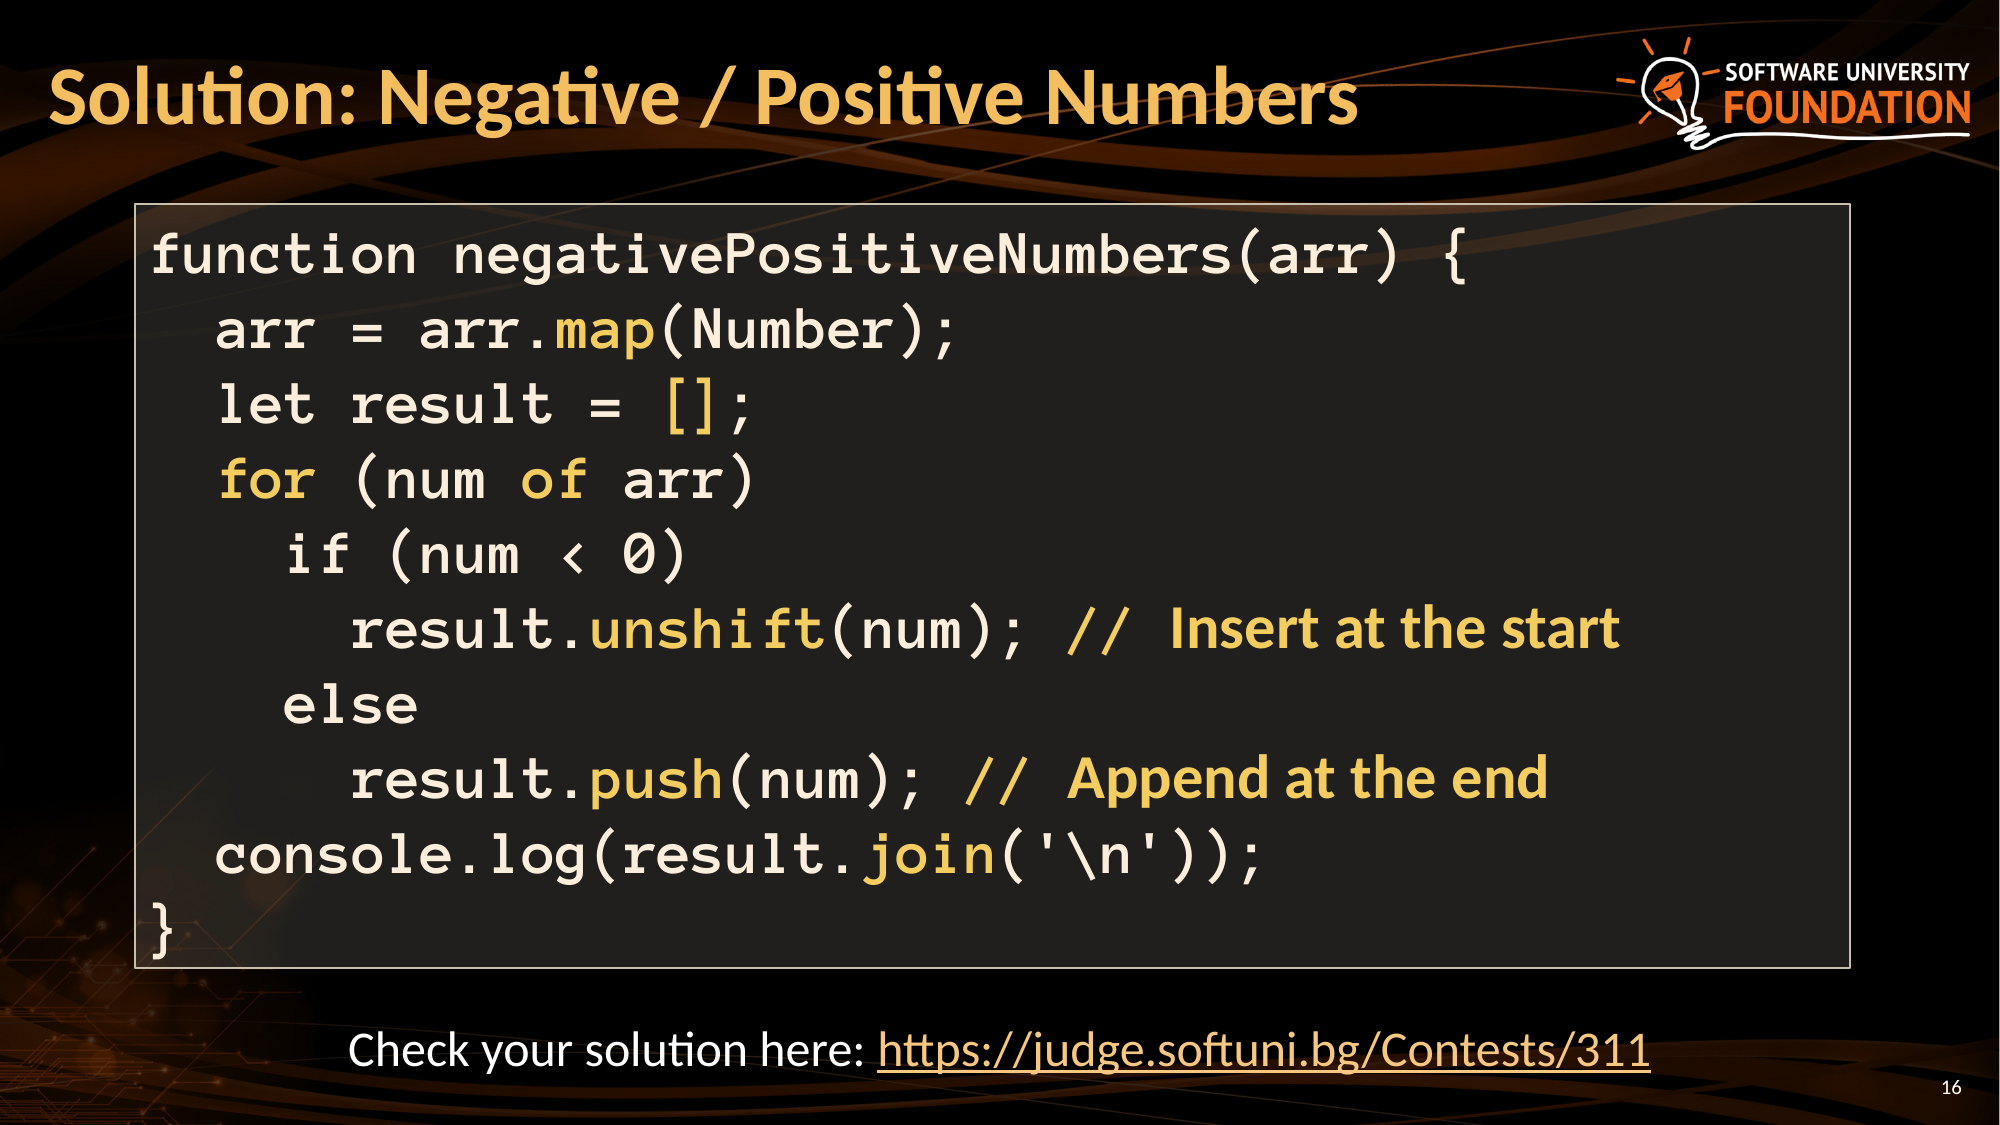

# Solution: Negative / Positive Numbers
function negativePositiveNumbers(arr) {
  arr = arr.map(Number);
  let result = [];
  for (num of arr)
    if (num < 0)
      result.unshift(num); // Insert at the start
    else
      result.push(num); // Append at the end
  console.log(result.join('\n'));
}
Check your solution here: https://judge.softuni.bg/Contests/311
16